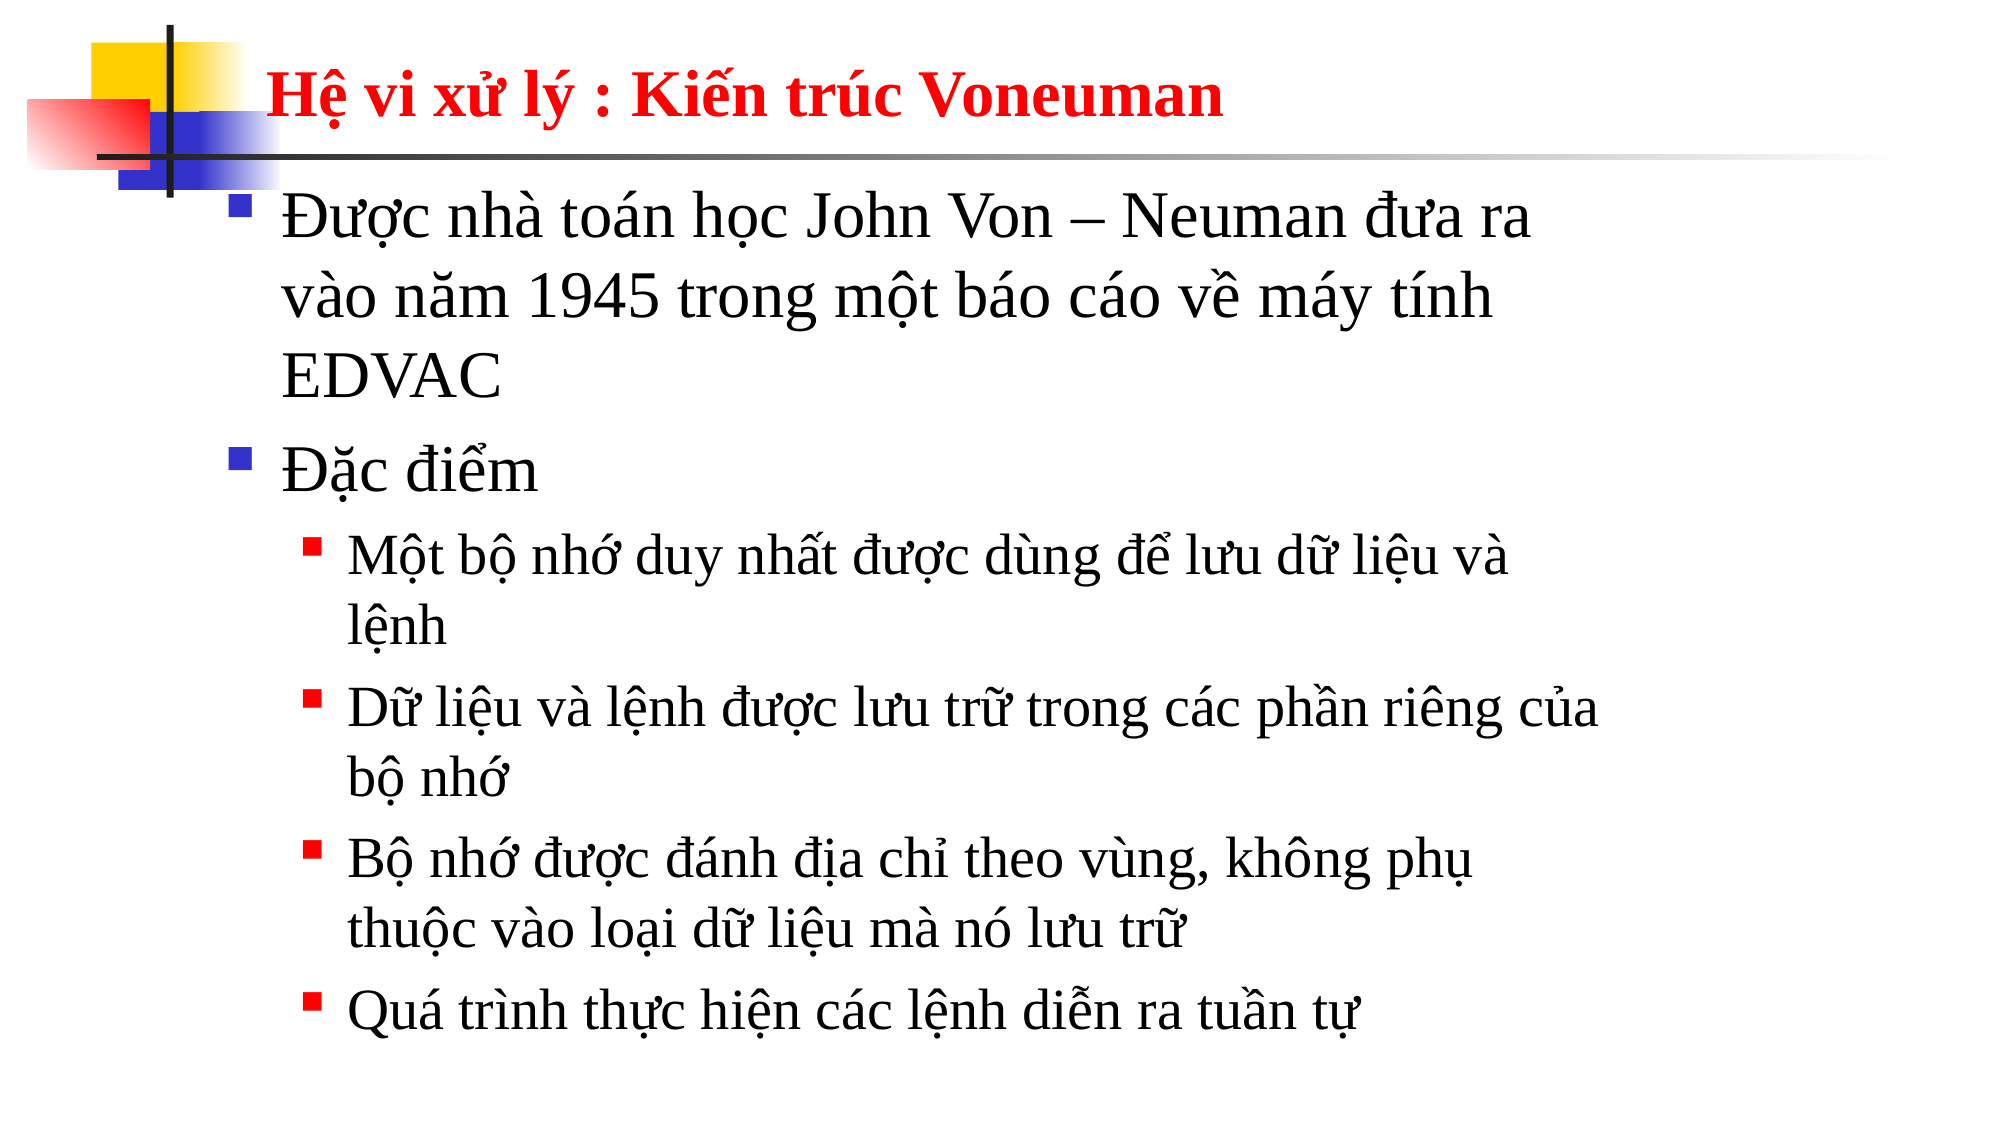

# Hệ vi xử lý : Kiến trúc Voneuman
Được nhà toán học John Von – Neuman đưa ra vào năm 1945 trong một báo cáo về máy tính EDVAC
Đặc điểm
Một bộ nhớ duy nhất được dùng để lưu dữ liệu và lệnh
Dữ liệu và lệnh được lưu trữ trong các phần riêng của bộ nhớ
Bộ nhớ được đánh địa chỉ theo vùng, không phụ thuộc vào loại dữ liệu mà nó lưu trữ
Quá trình thực hiện các lệnh diễn ra tuần tự